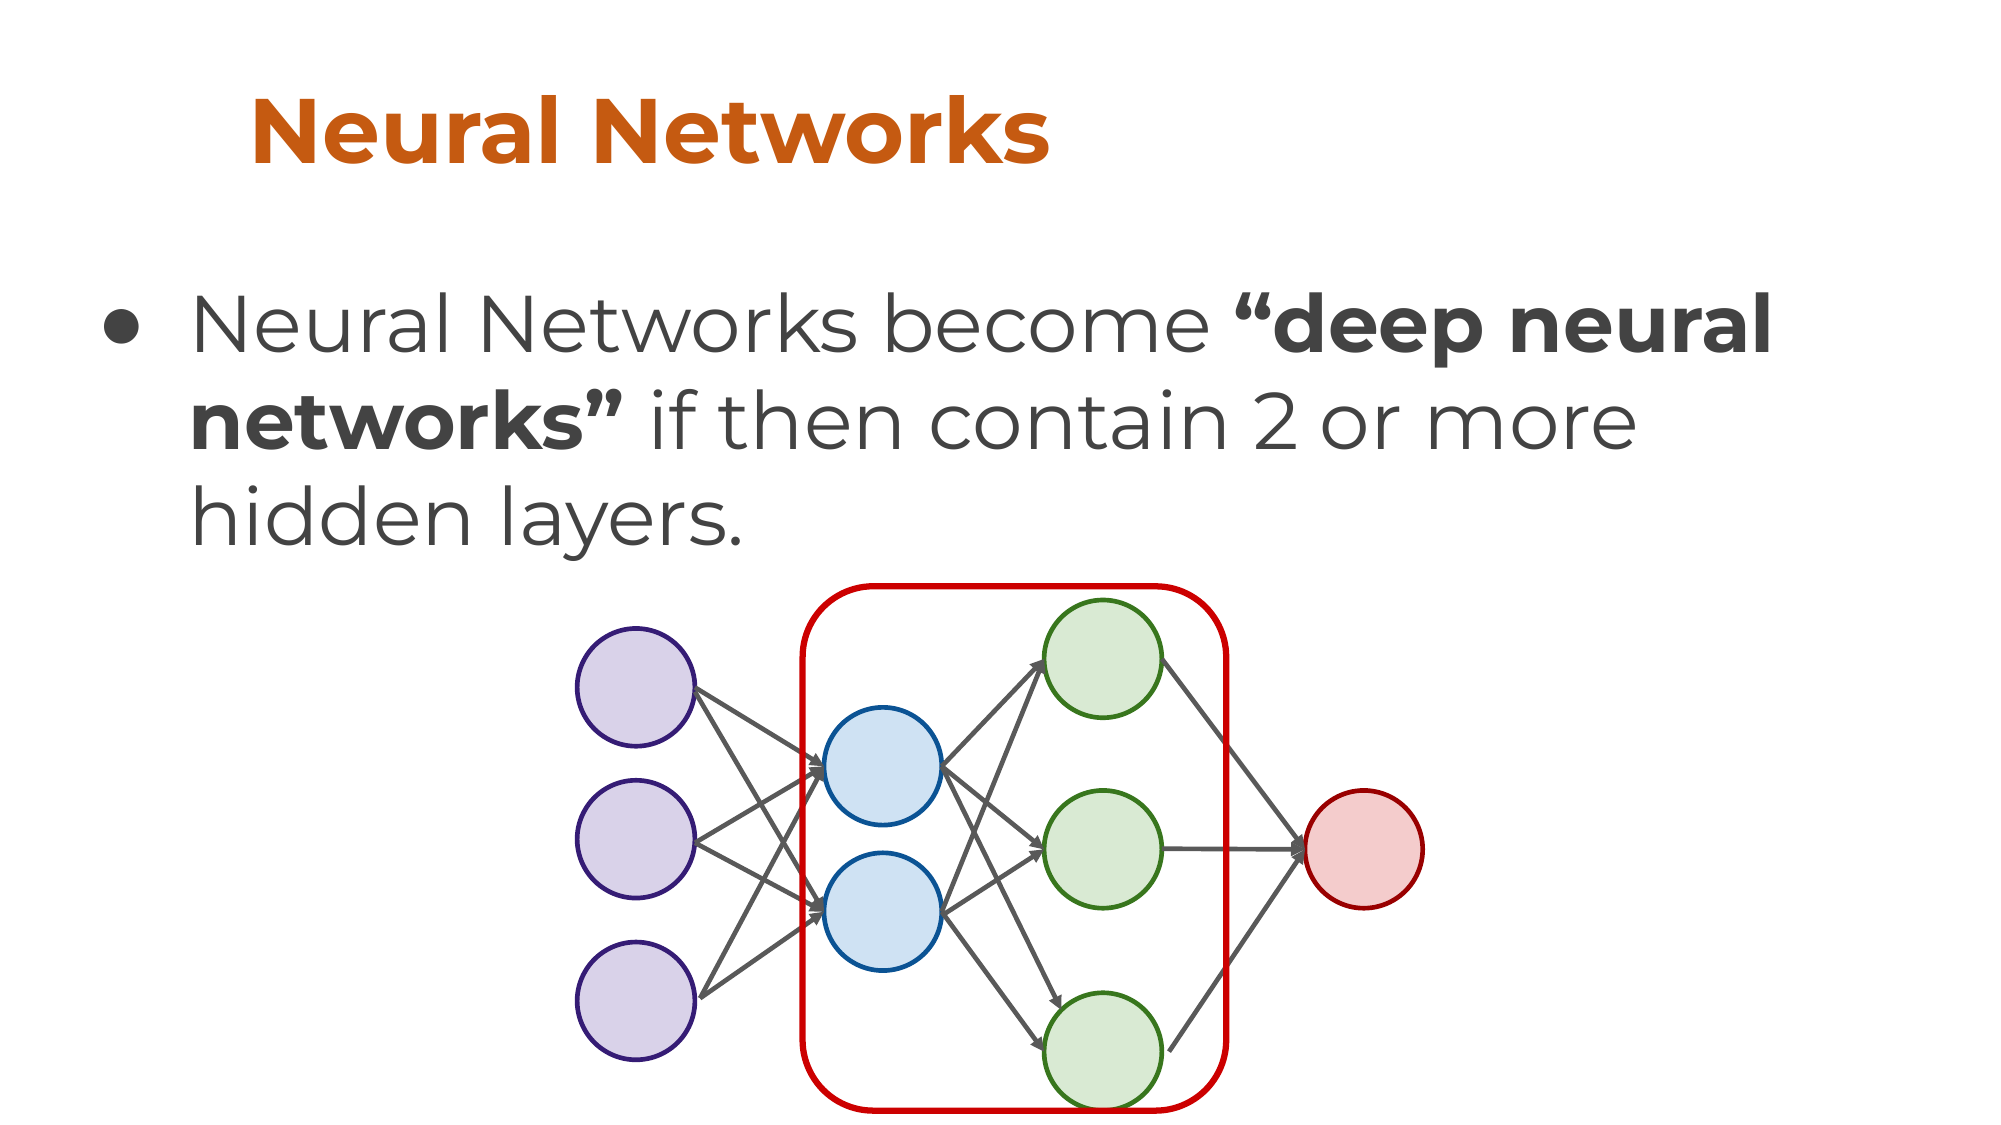

# Neural Networks
Neural Networks become “deep neural networks” if then contain 2 or more hidden layers.